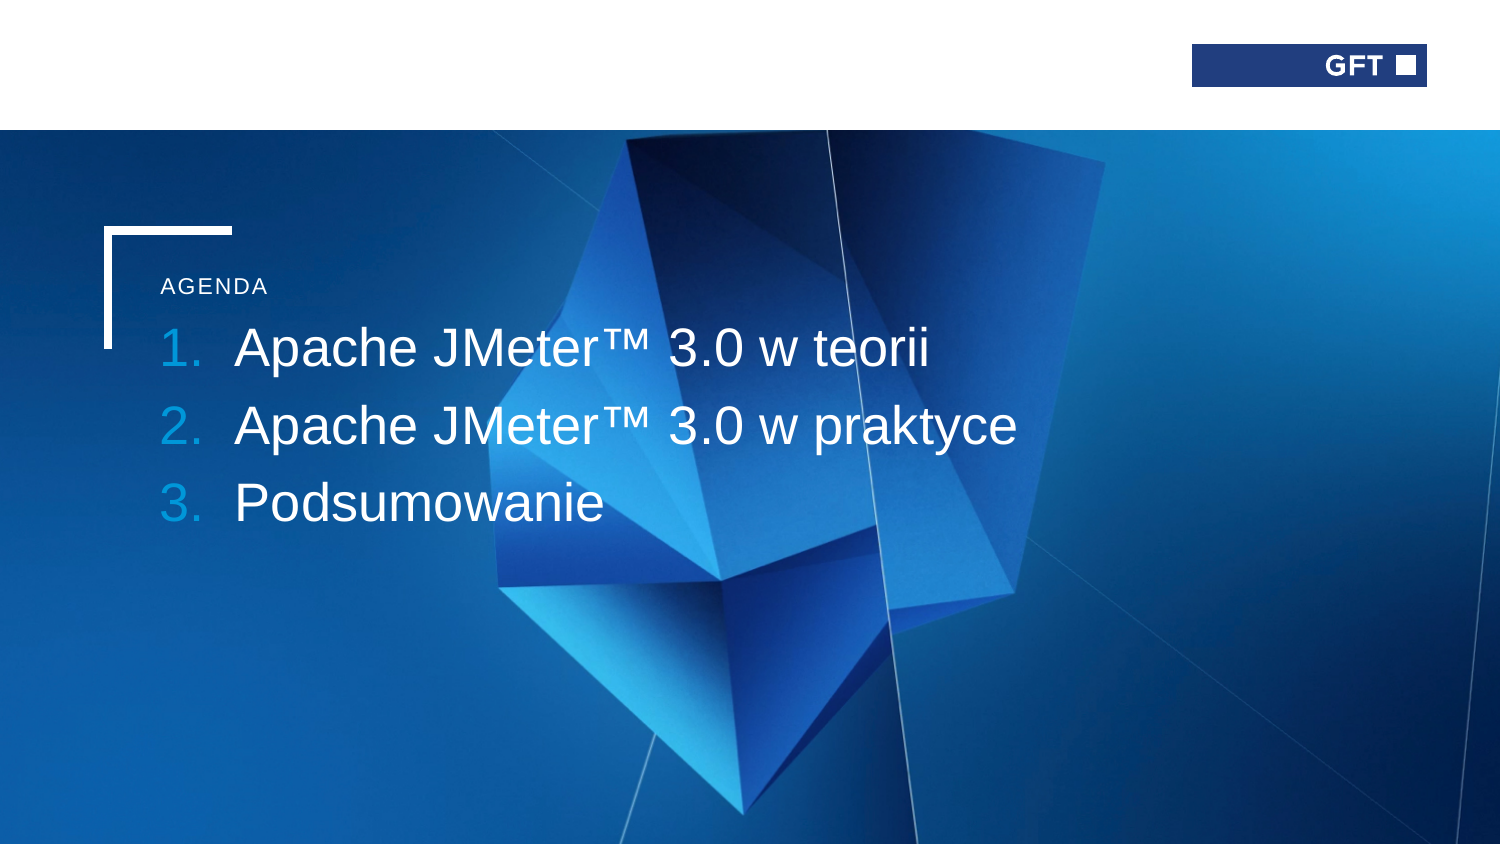

AGENDA
Apache JMeter™ 3.0 w teorii
Apache JMeter™ 3.0 w praktyce
Podsumowanie